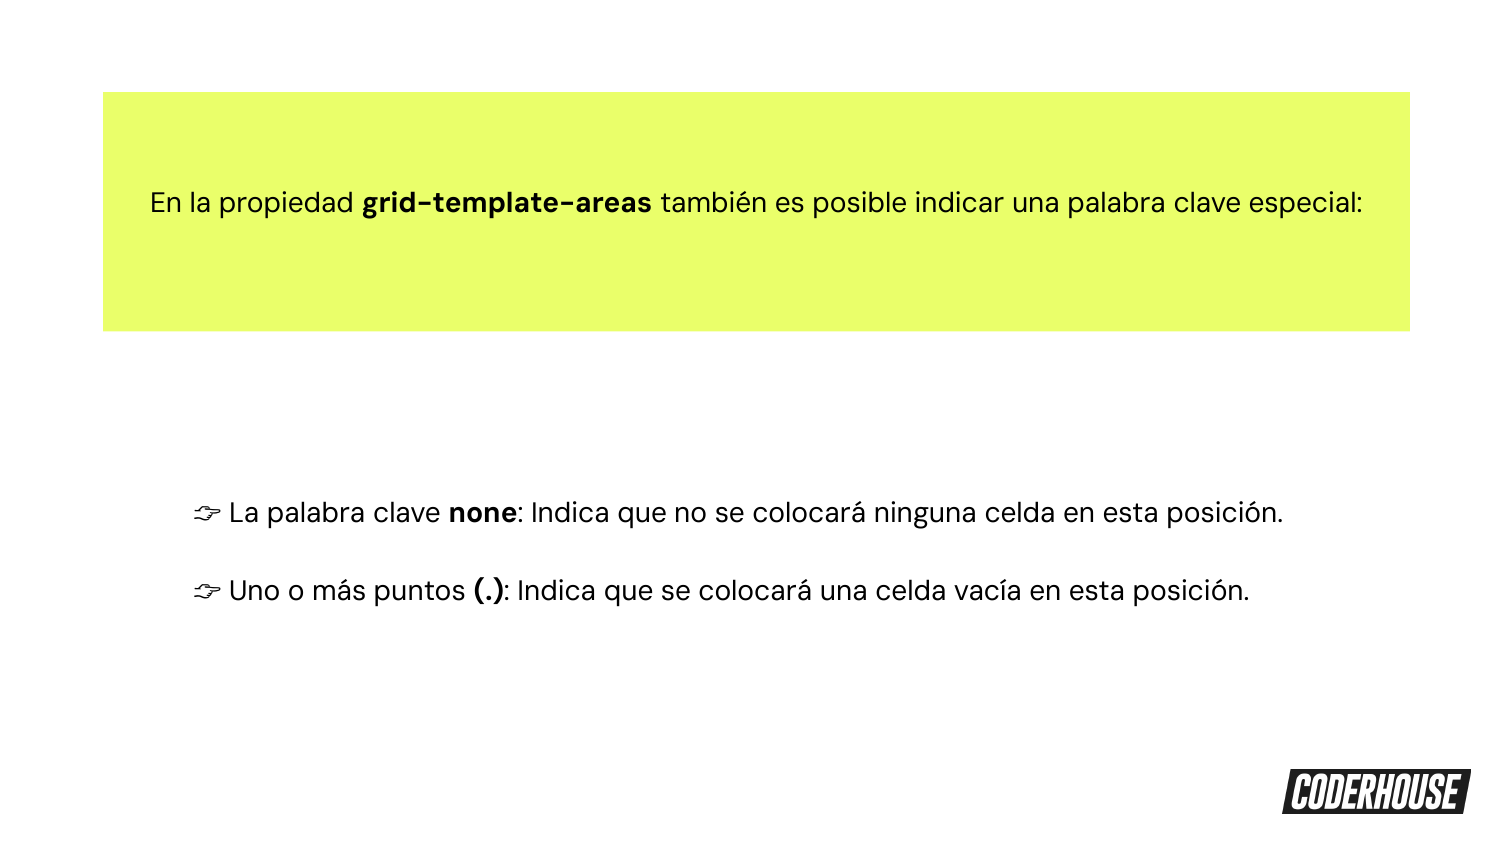

En la propiedad grid-template-areas también es posible indicar una palabra clave especial:

👉 La palabra clave none: Indica que no se colocará ninguna celda en esta posición.

👉 Uno o más puntos (.): Indica que se colocará una celda vacía en esta posición.